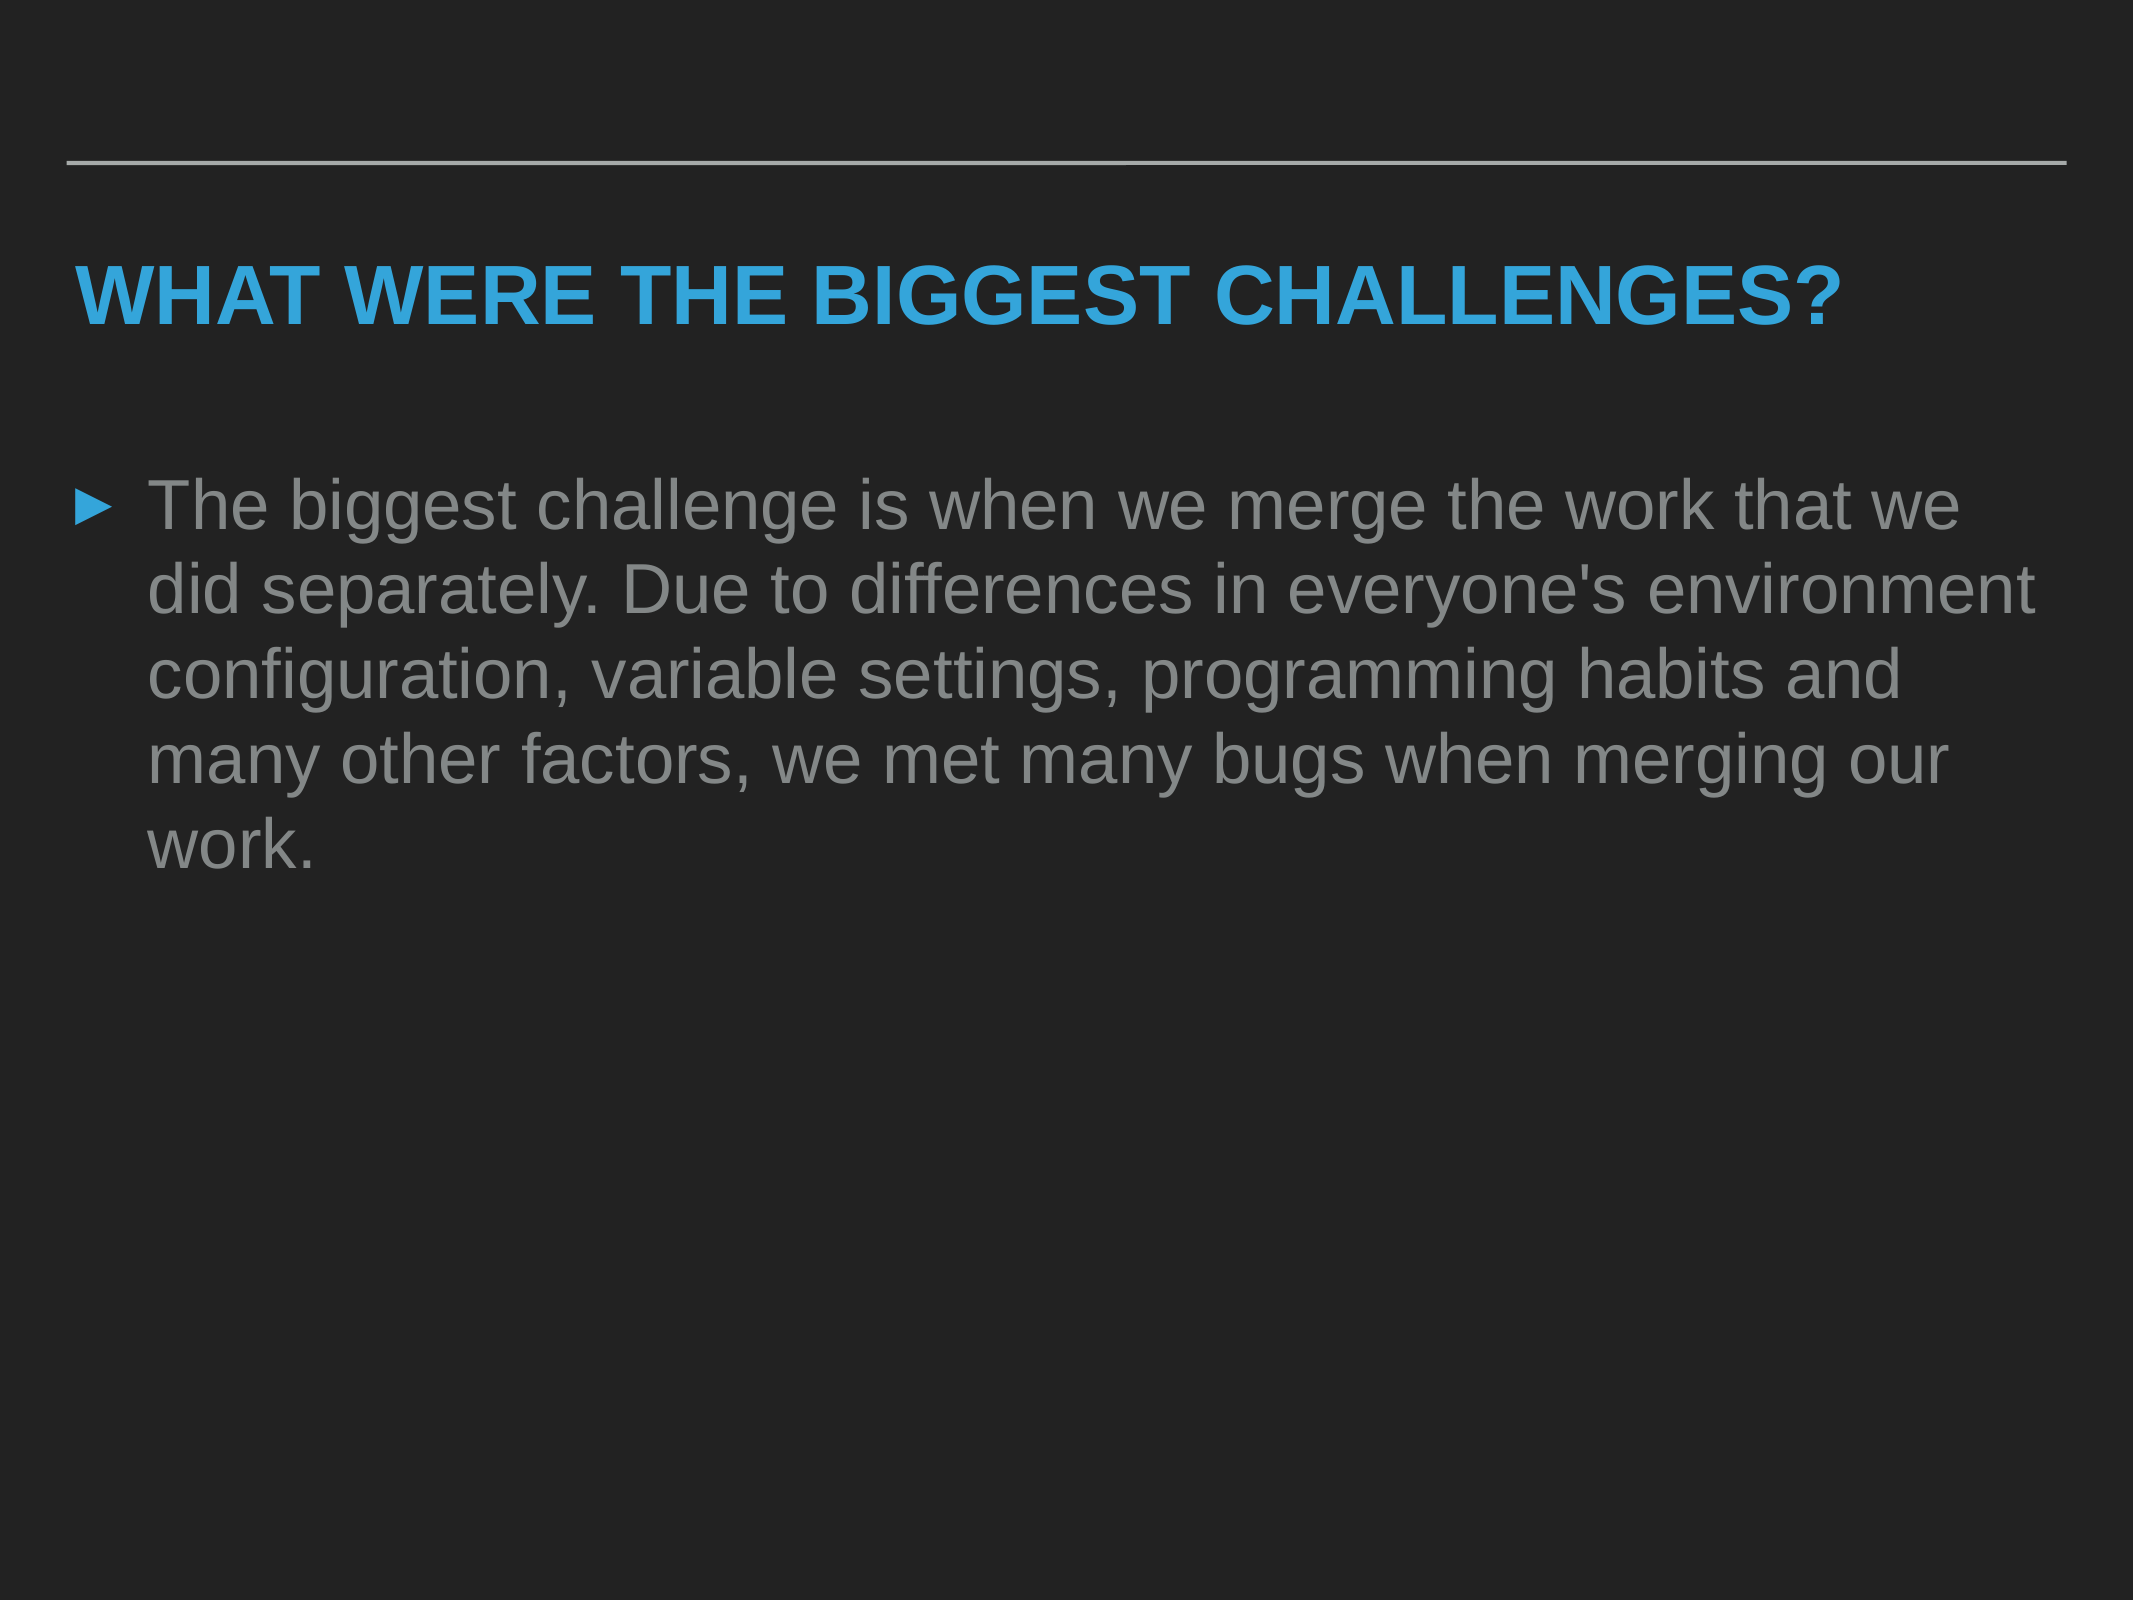

# What were the biggest challenges?

The biggest challenge is when we merge the work that we did separately. Due to differences in everyone's environment configuration, variable settings, programming habits and many other factors, we met many bugs when merging our work.